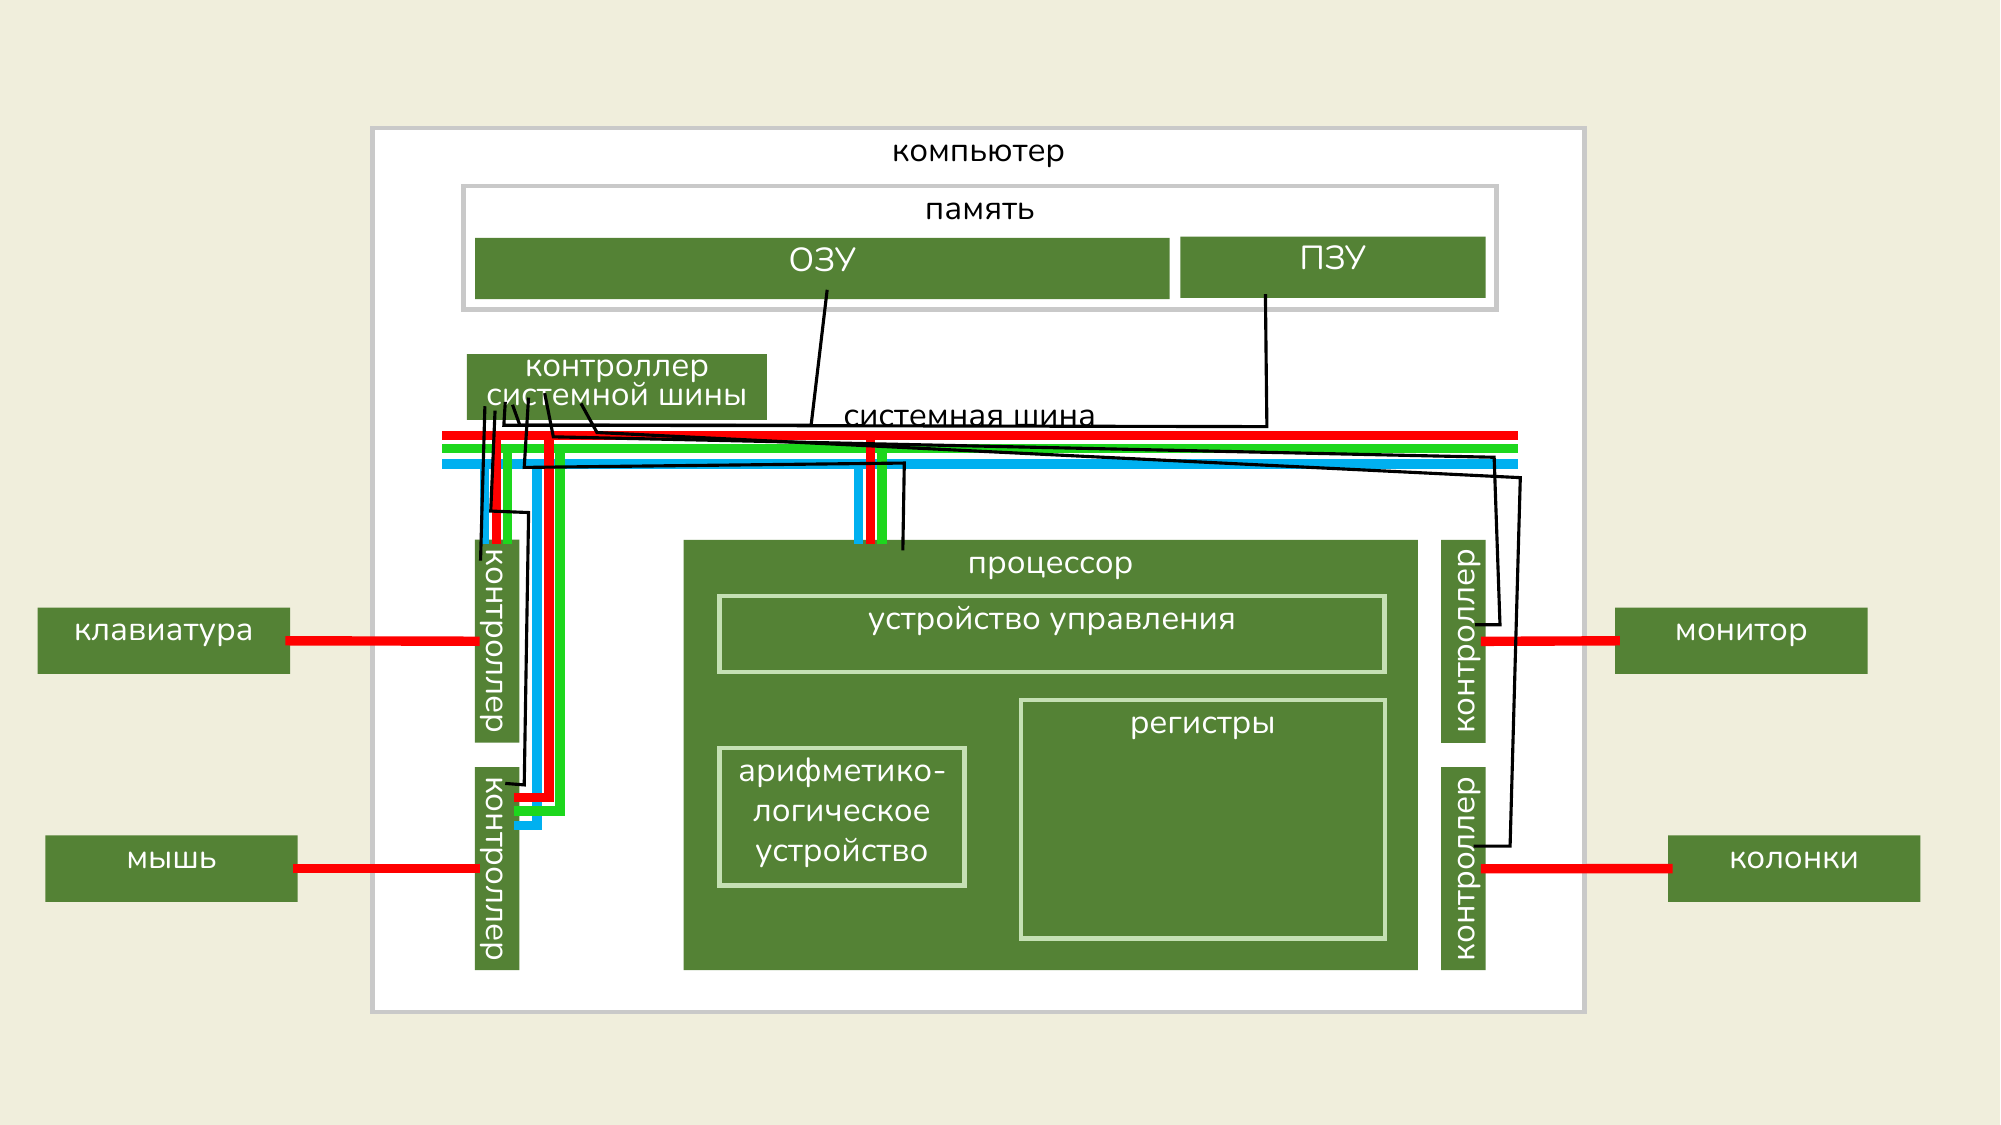

компьютер
память
ПЗУ
ОЗУ

контроллер системной шины

системная шина

процессор
устройство управления
клавиатура
монитор
контроллер
контроллер
регистры
арифметико-логическое устройство
колонки
мышь
контроллер
контроллер